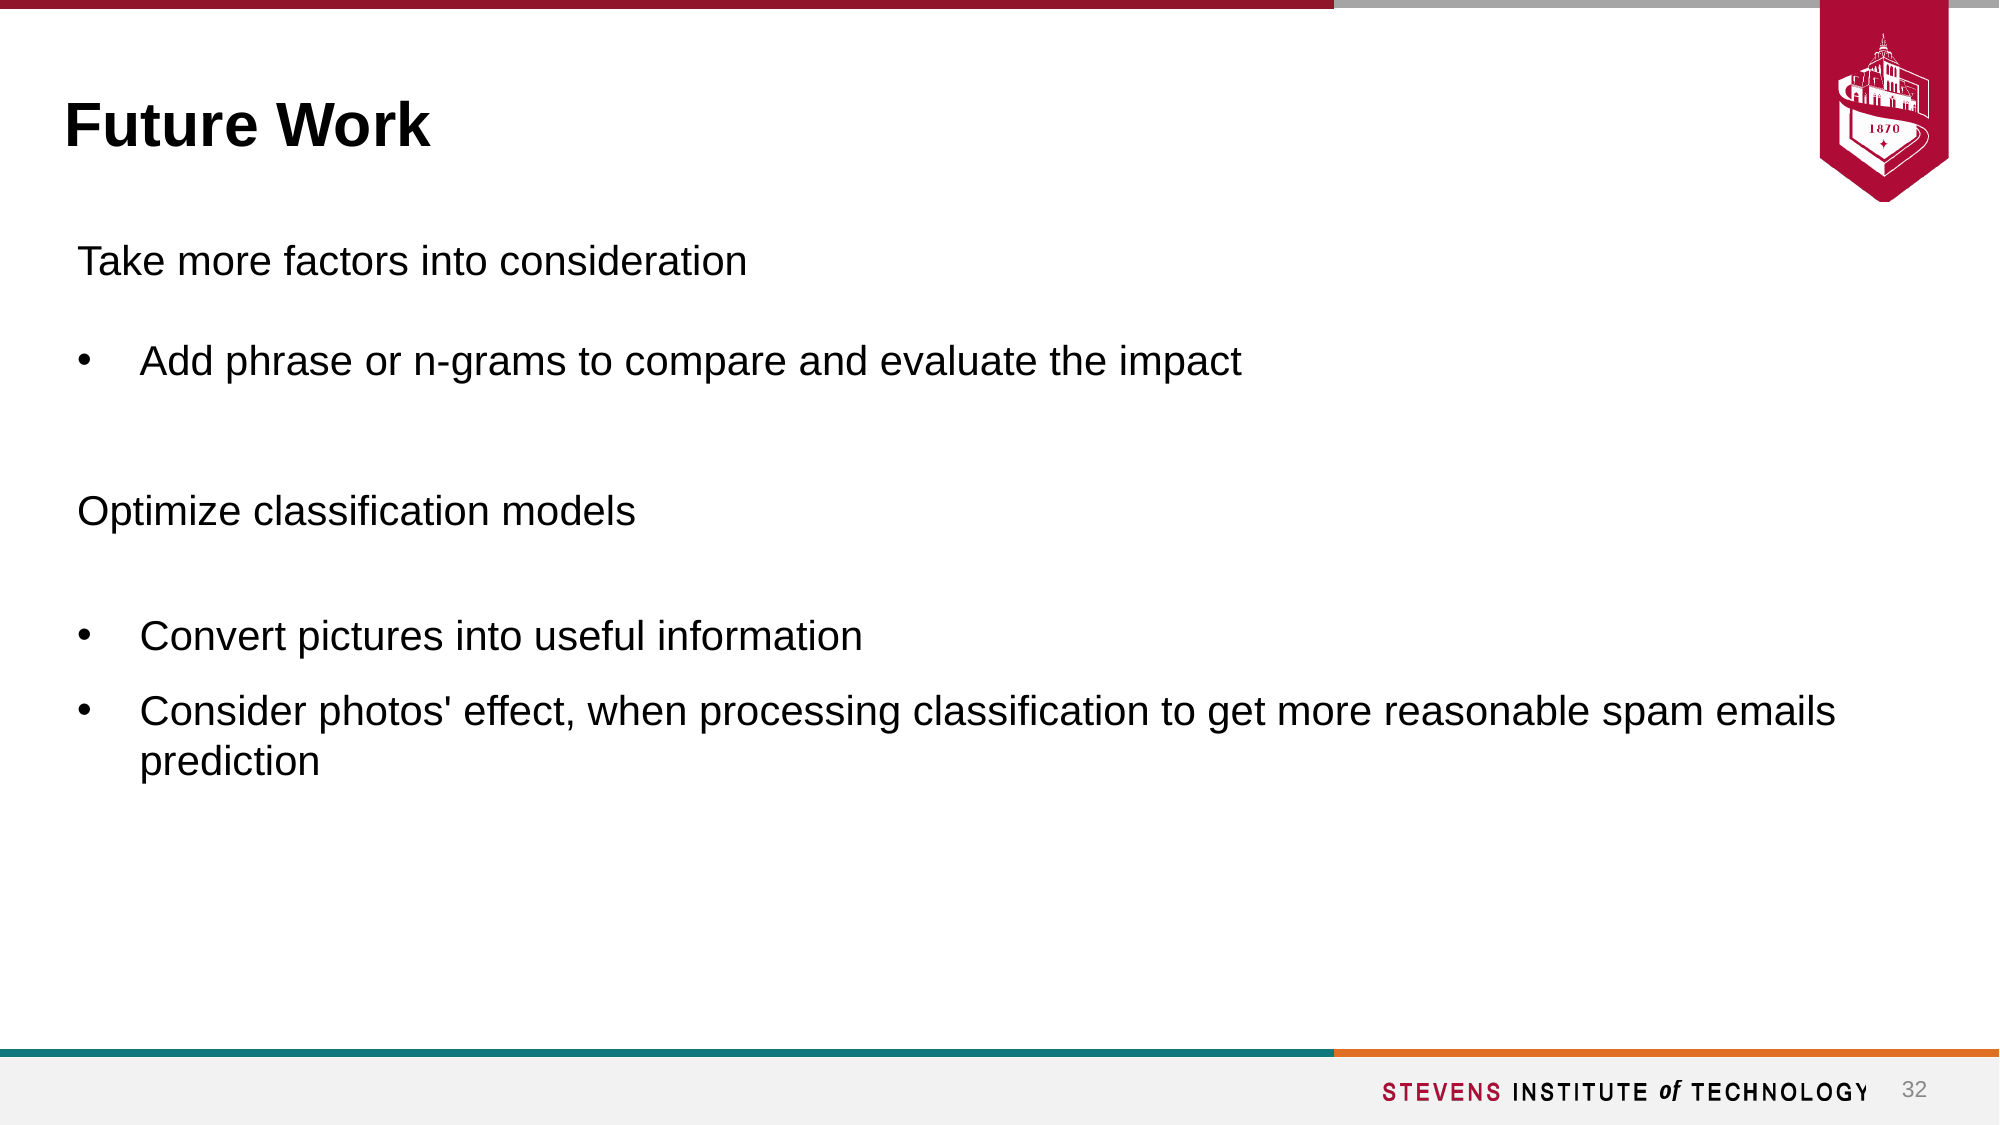

# Future Work
Take more factors into consideration

Add phrase or n-grams to compare and evaluate the impact

Optimize classification models

Convert pictures into useful information
Consider photos' effect, when processing classification to get more reasonable spam emails prediction

32